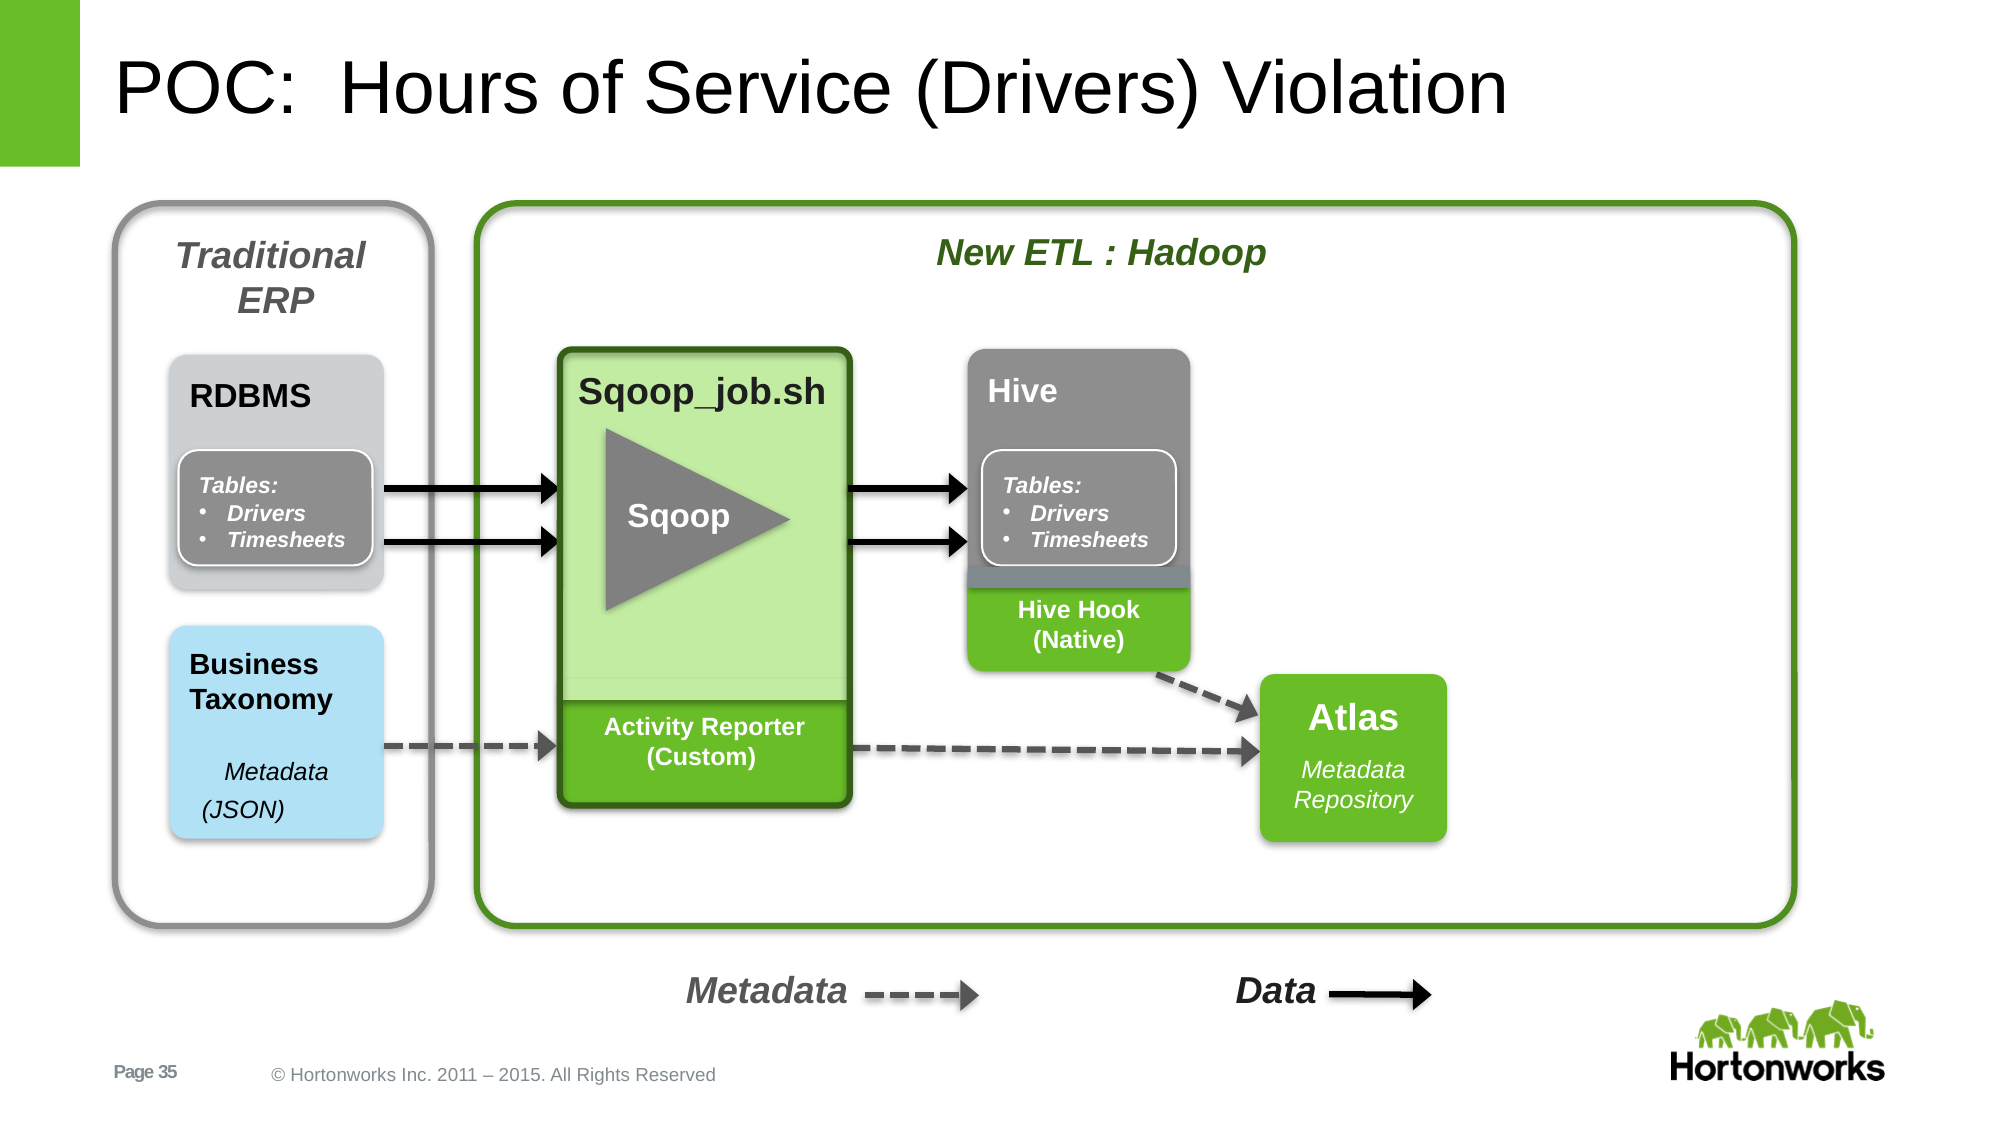

# POC:  Hours of Service (Drivers) Violation

New ETL : Hadoop
Traditional
ERP
Sqoop_job.sh
Hive

RDBMS

Sqoop
Tables:
Drivers
Timesheets
Tables:
Drivers
Timesheets

Hive Hook
(Native)
Business Taxonomy

Metadata
(JSON)
Atlas

Metadata
Repository
Activity Reporter
(Custom)

Metadata
Data